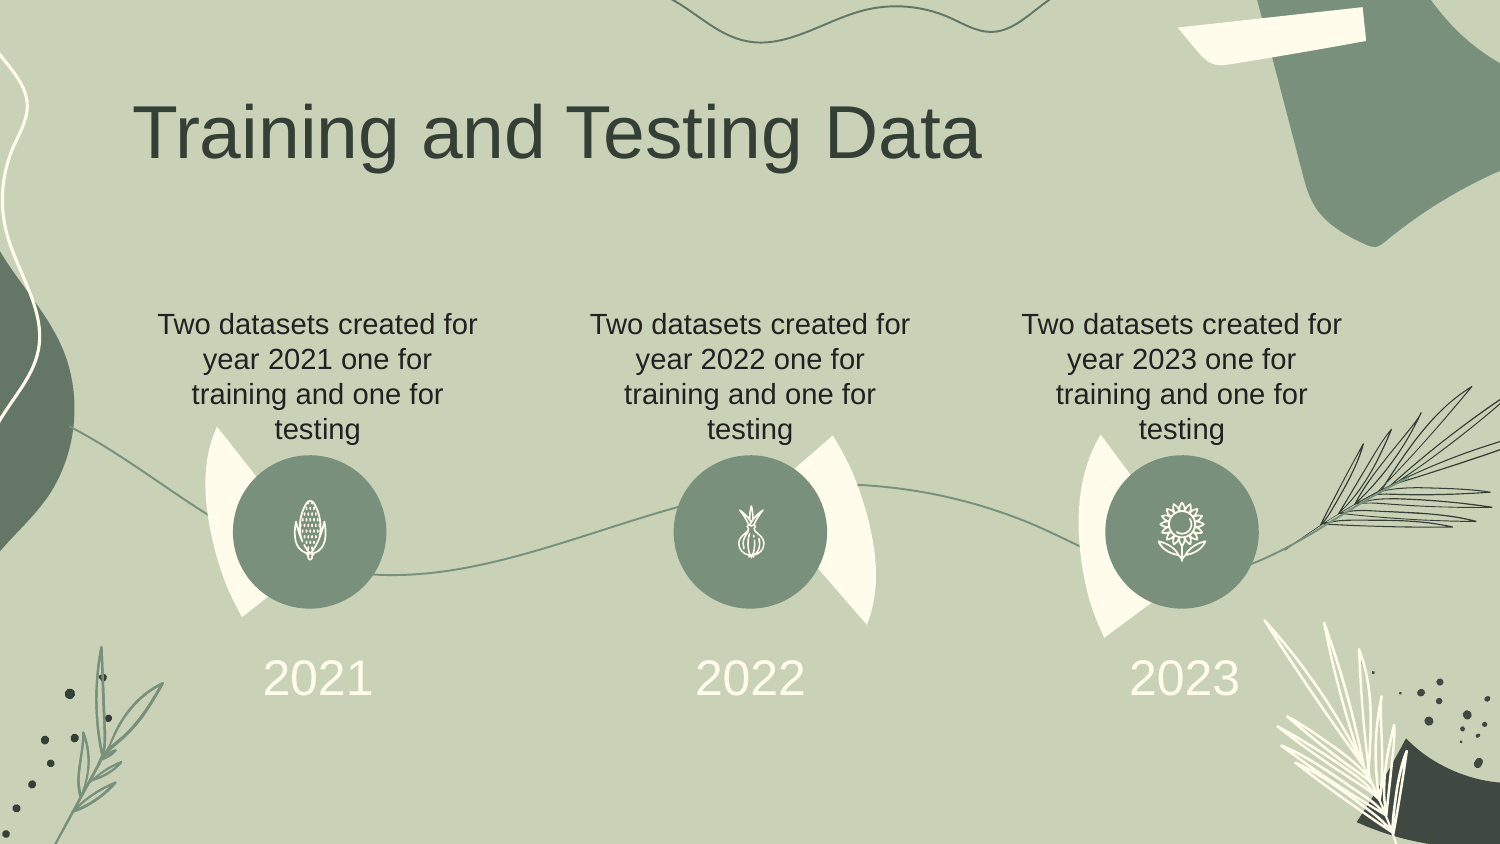

# Training and Testing Data
Two datasets created for year 2021 one for training and one for testing
Two datasets created for year 2022 one for training and one for testing
Two datasets created for year 2023 one for training and one for testing

2021
2022
2023